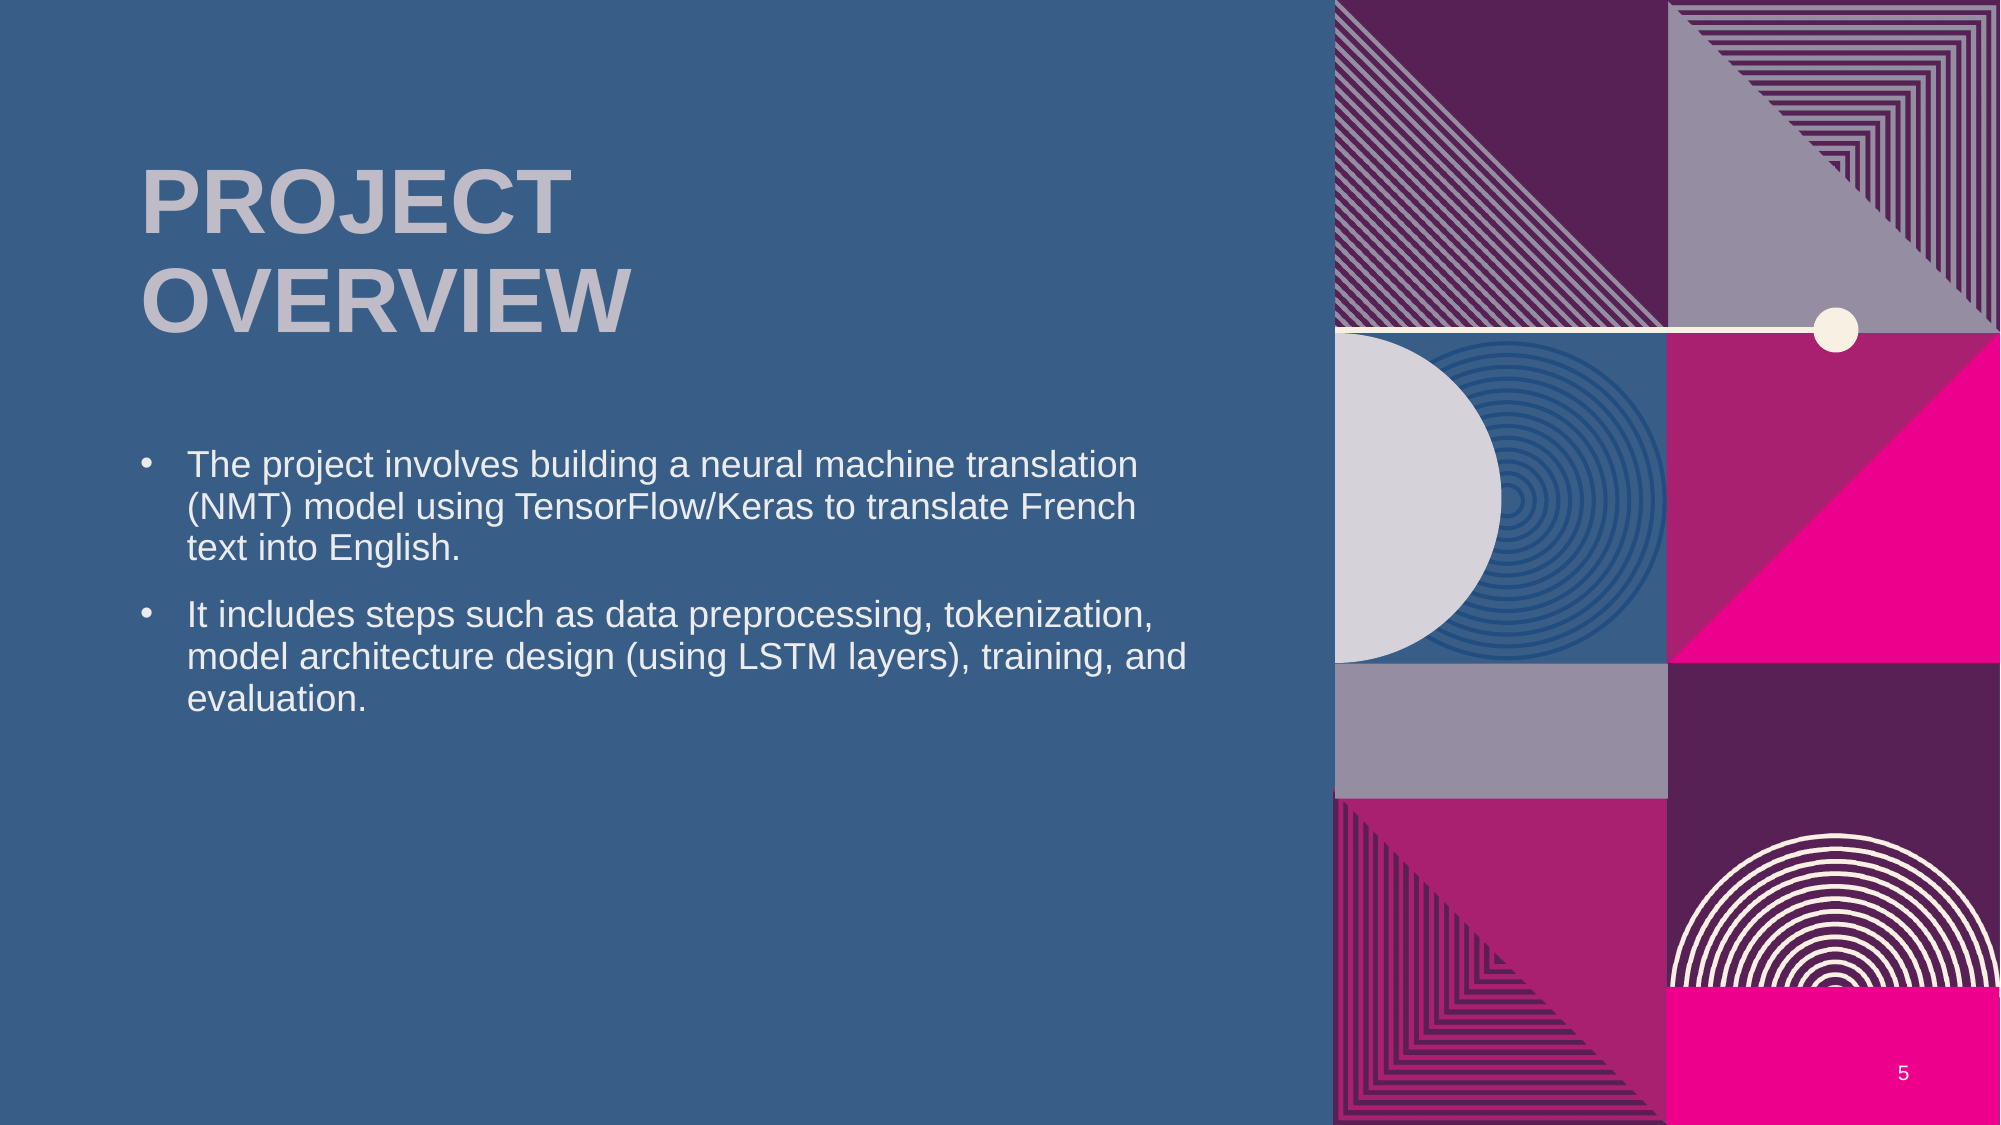

# PROJECT OVERVIEW
The project involves building a neural machine translation (NMT) model using TensorFlow/Keras to translate French text into English.
It includes steps such as data preprocessing, tokenization, model architecture design (using LSTM layers), training, and evaluation.
5